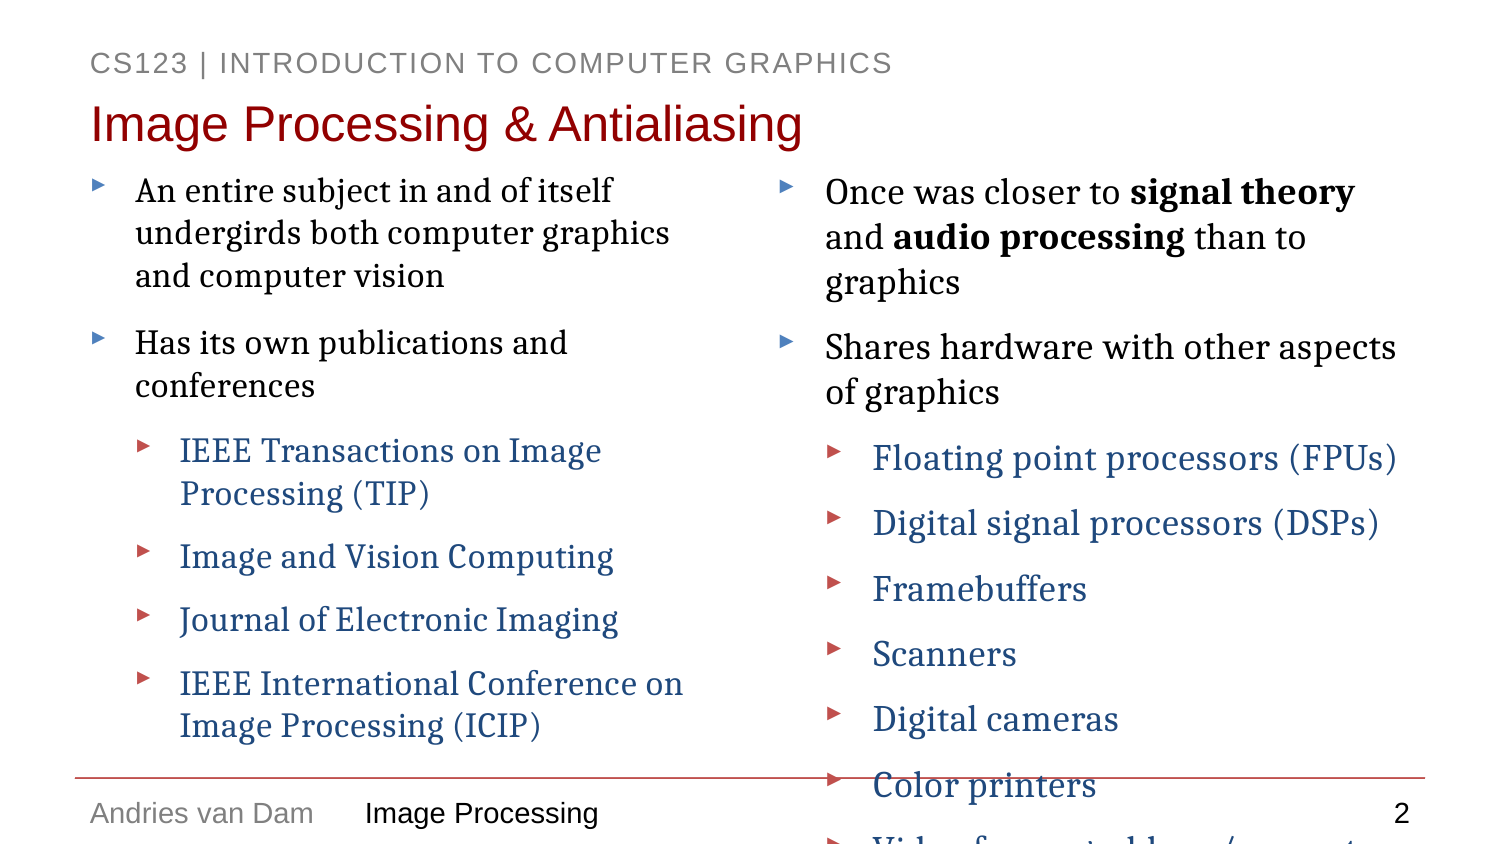

# Image Processing & Antialiasing
An entire subject in and of itself undergirds both computer graphics and computer vision
Has its own publications and conferences
IEEE Transactions on Image Processing (TIP)
Image and Vision Computing
Journal of Electronic Imaging
IEEE International Conference on Image Processing (ICIP)

Once was closer to signal theory and audio processing than to graphics
Shares hardware with other aspects of graphics
Floating point processors (FPUs)
Digital signal processors (DSPs)
Framebuffers
Scanners
Digital cameras
Color printers
Video frame grabbers/converters

2
Image Processing